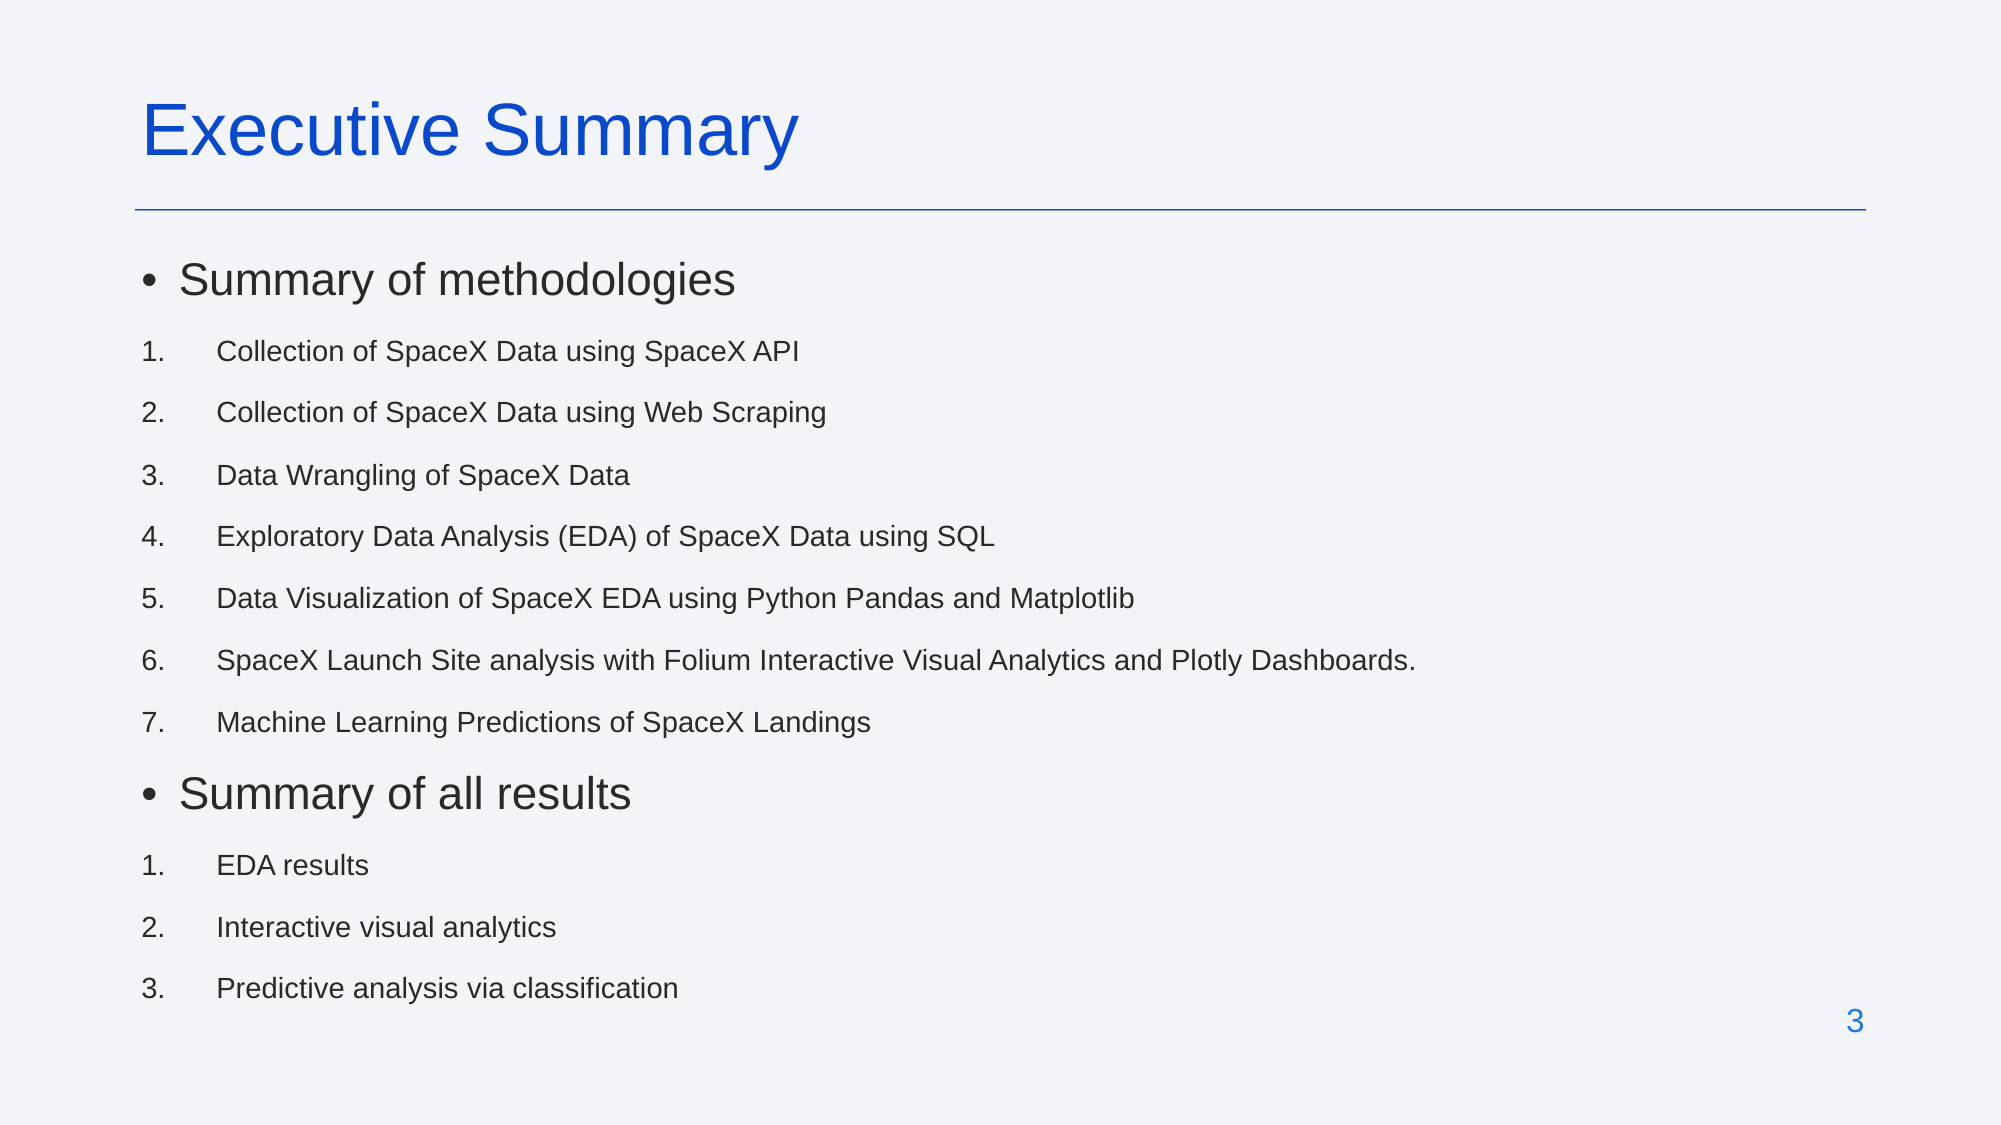

Executive Summary
Summary of methodologies
Collection of SpaceX Data using SpaceX API
Collection of SpaceX Data using Web Scraping
Data Wrangling of SpaceX Data
Exploratory Data Analysis (EDA) of SpaceX Data using SQL
Data Visualization of SpaceX EDA using Python Pandas and Matplotlib
SpaceX Launch Site analysis with Folium Interactive Visual Analytics and Plotly Dashboards.
Machine Learning Predictions of SpaceX Landings
Summary of all results
EDA results
Interactive visual analytics
Predictive analysis via classification
3